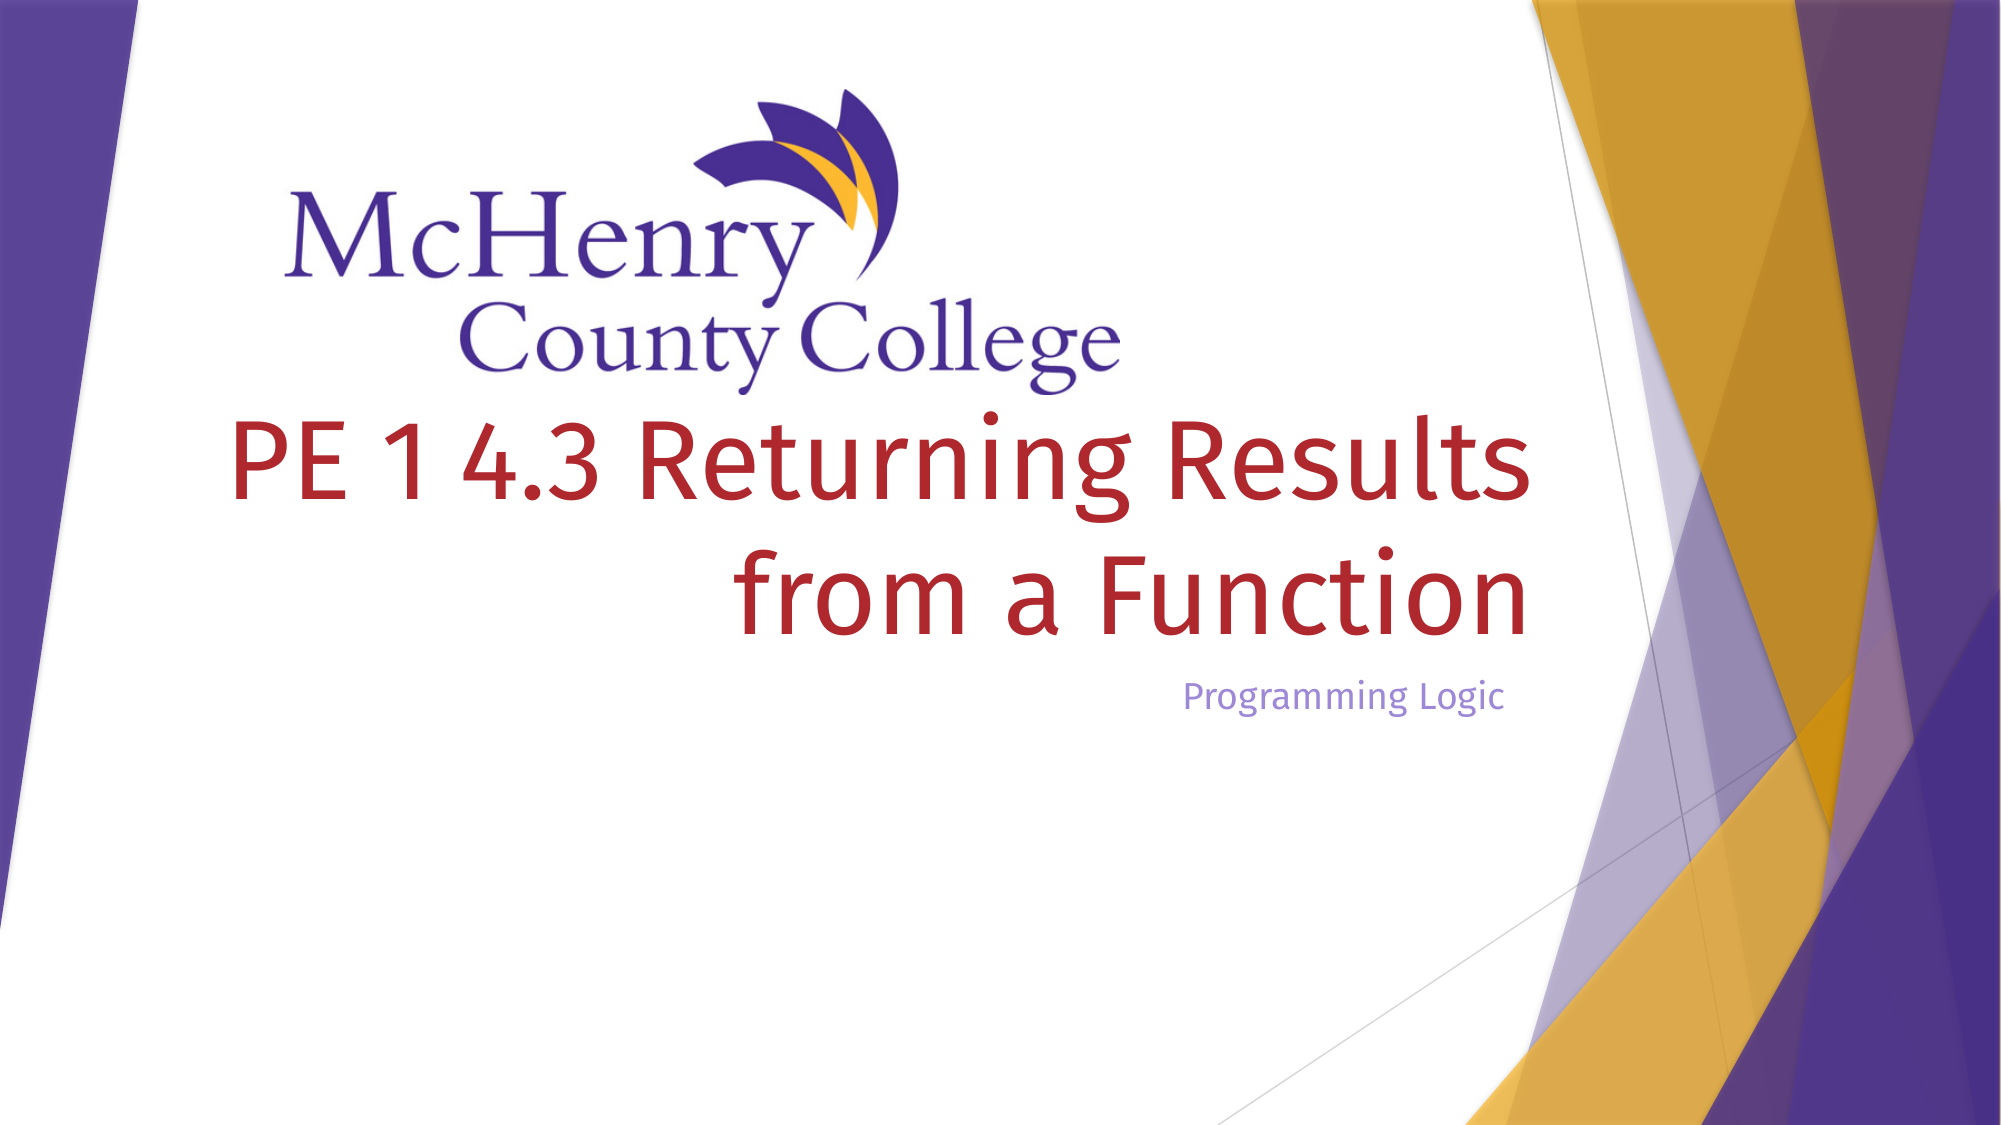

# PE 1 4.3 Returning Results from a Function
Programming Logic